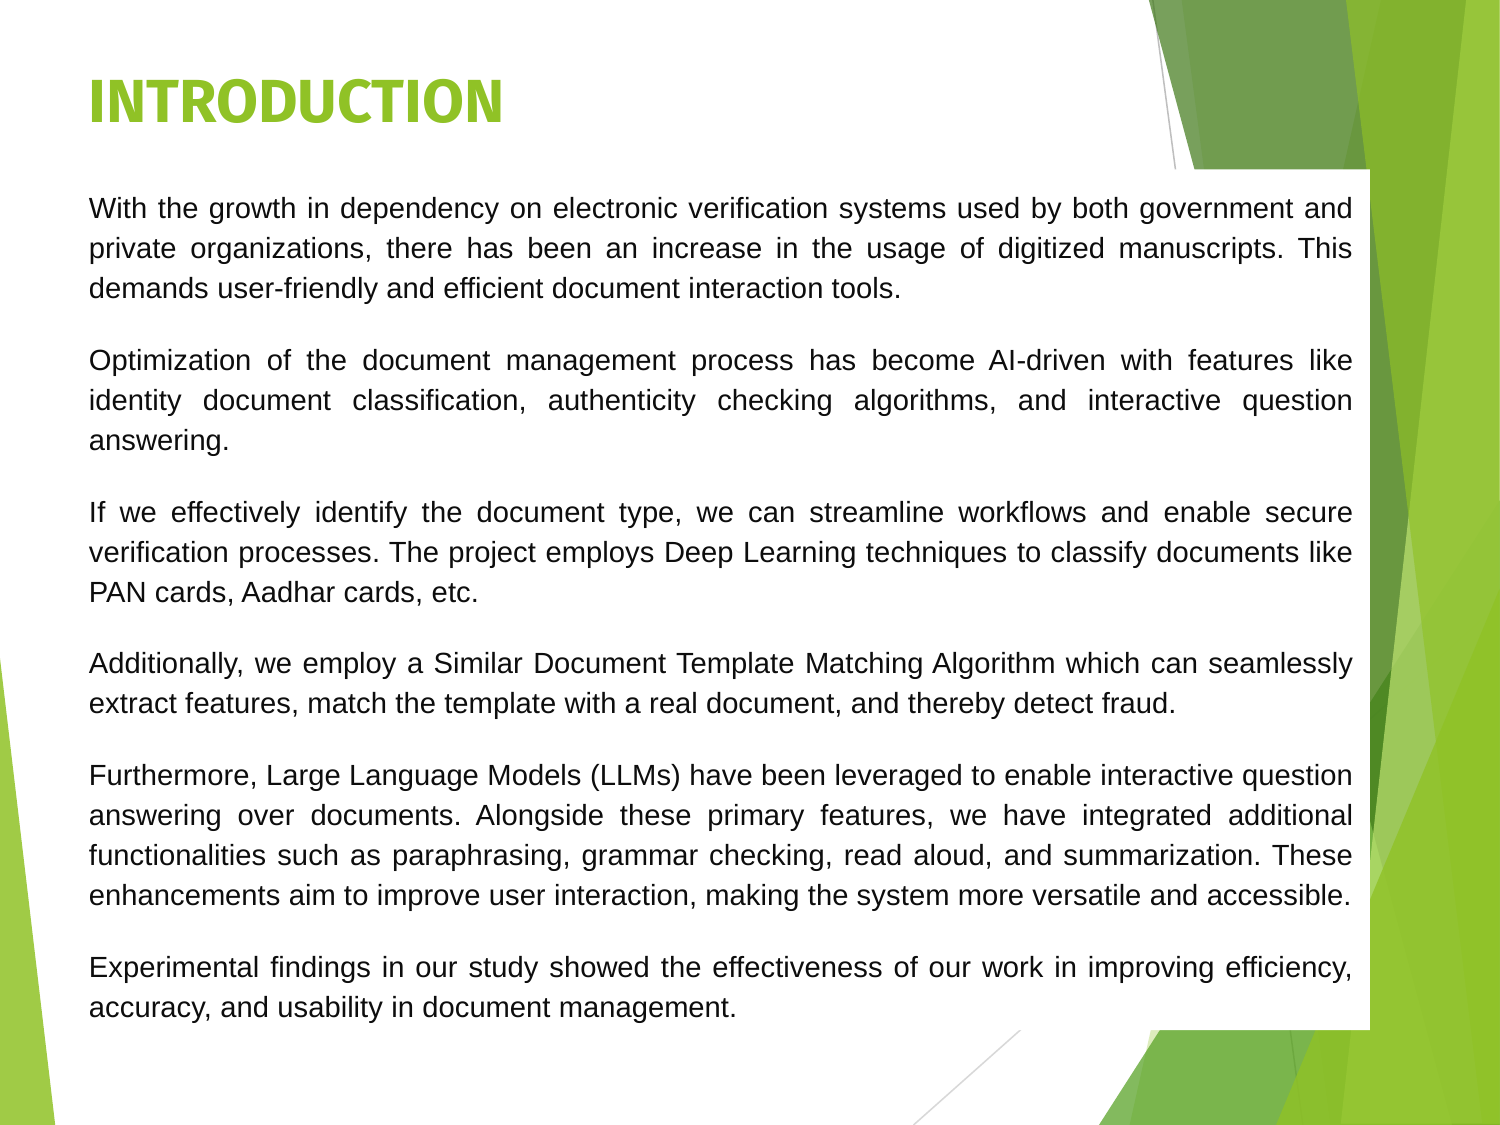

INTRODUCTION

With the growth in dependency on electronic verification systems used by both government and private organizations, there has been an increase in the usage of digitized manuscripts. This demands user-friendly and efficient document interaction tools.
Optimization of the document management process has become AI-driven with features like identity document classification, authenticity checking algorithms, and interactive question answering.
If we effectively identify the document type, we can streamline workflows and enable secure verification processes. The project employs Deep Learning techniques to classify documents like PAN cards, Aadhar cards, etc.
Additionally, we employ a Similar Document Template Matching Algorithm which can seamlessly extract features, match the template with a real document, and thereby detect fraud.
Furthermore, Large Language Models (LLMs) have been leveraged to enable interactive question answering over documents. Alongside these primary features, we have integrated additional functionalities such as paraphrasing, grammar checking, read aloud, and summarization. These enhancements aim to improve user interaction, making the system more versatile and accessible.
Experimental findings in our study showed the effectiveness of our work in improving efficiency, accuracy, and usability in document management.